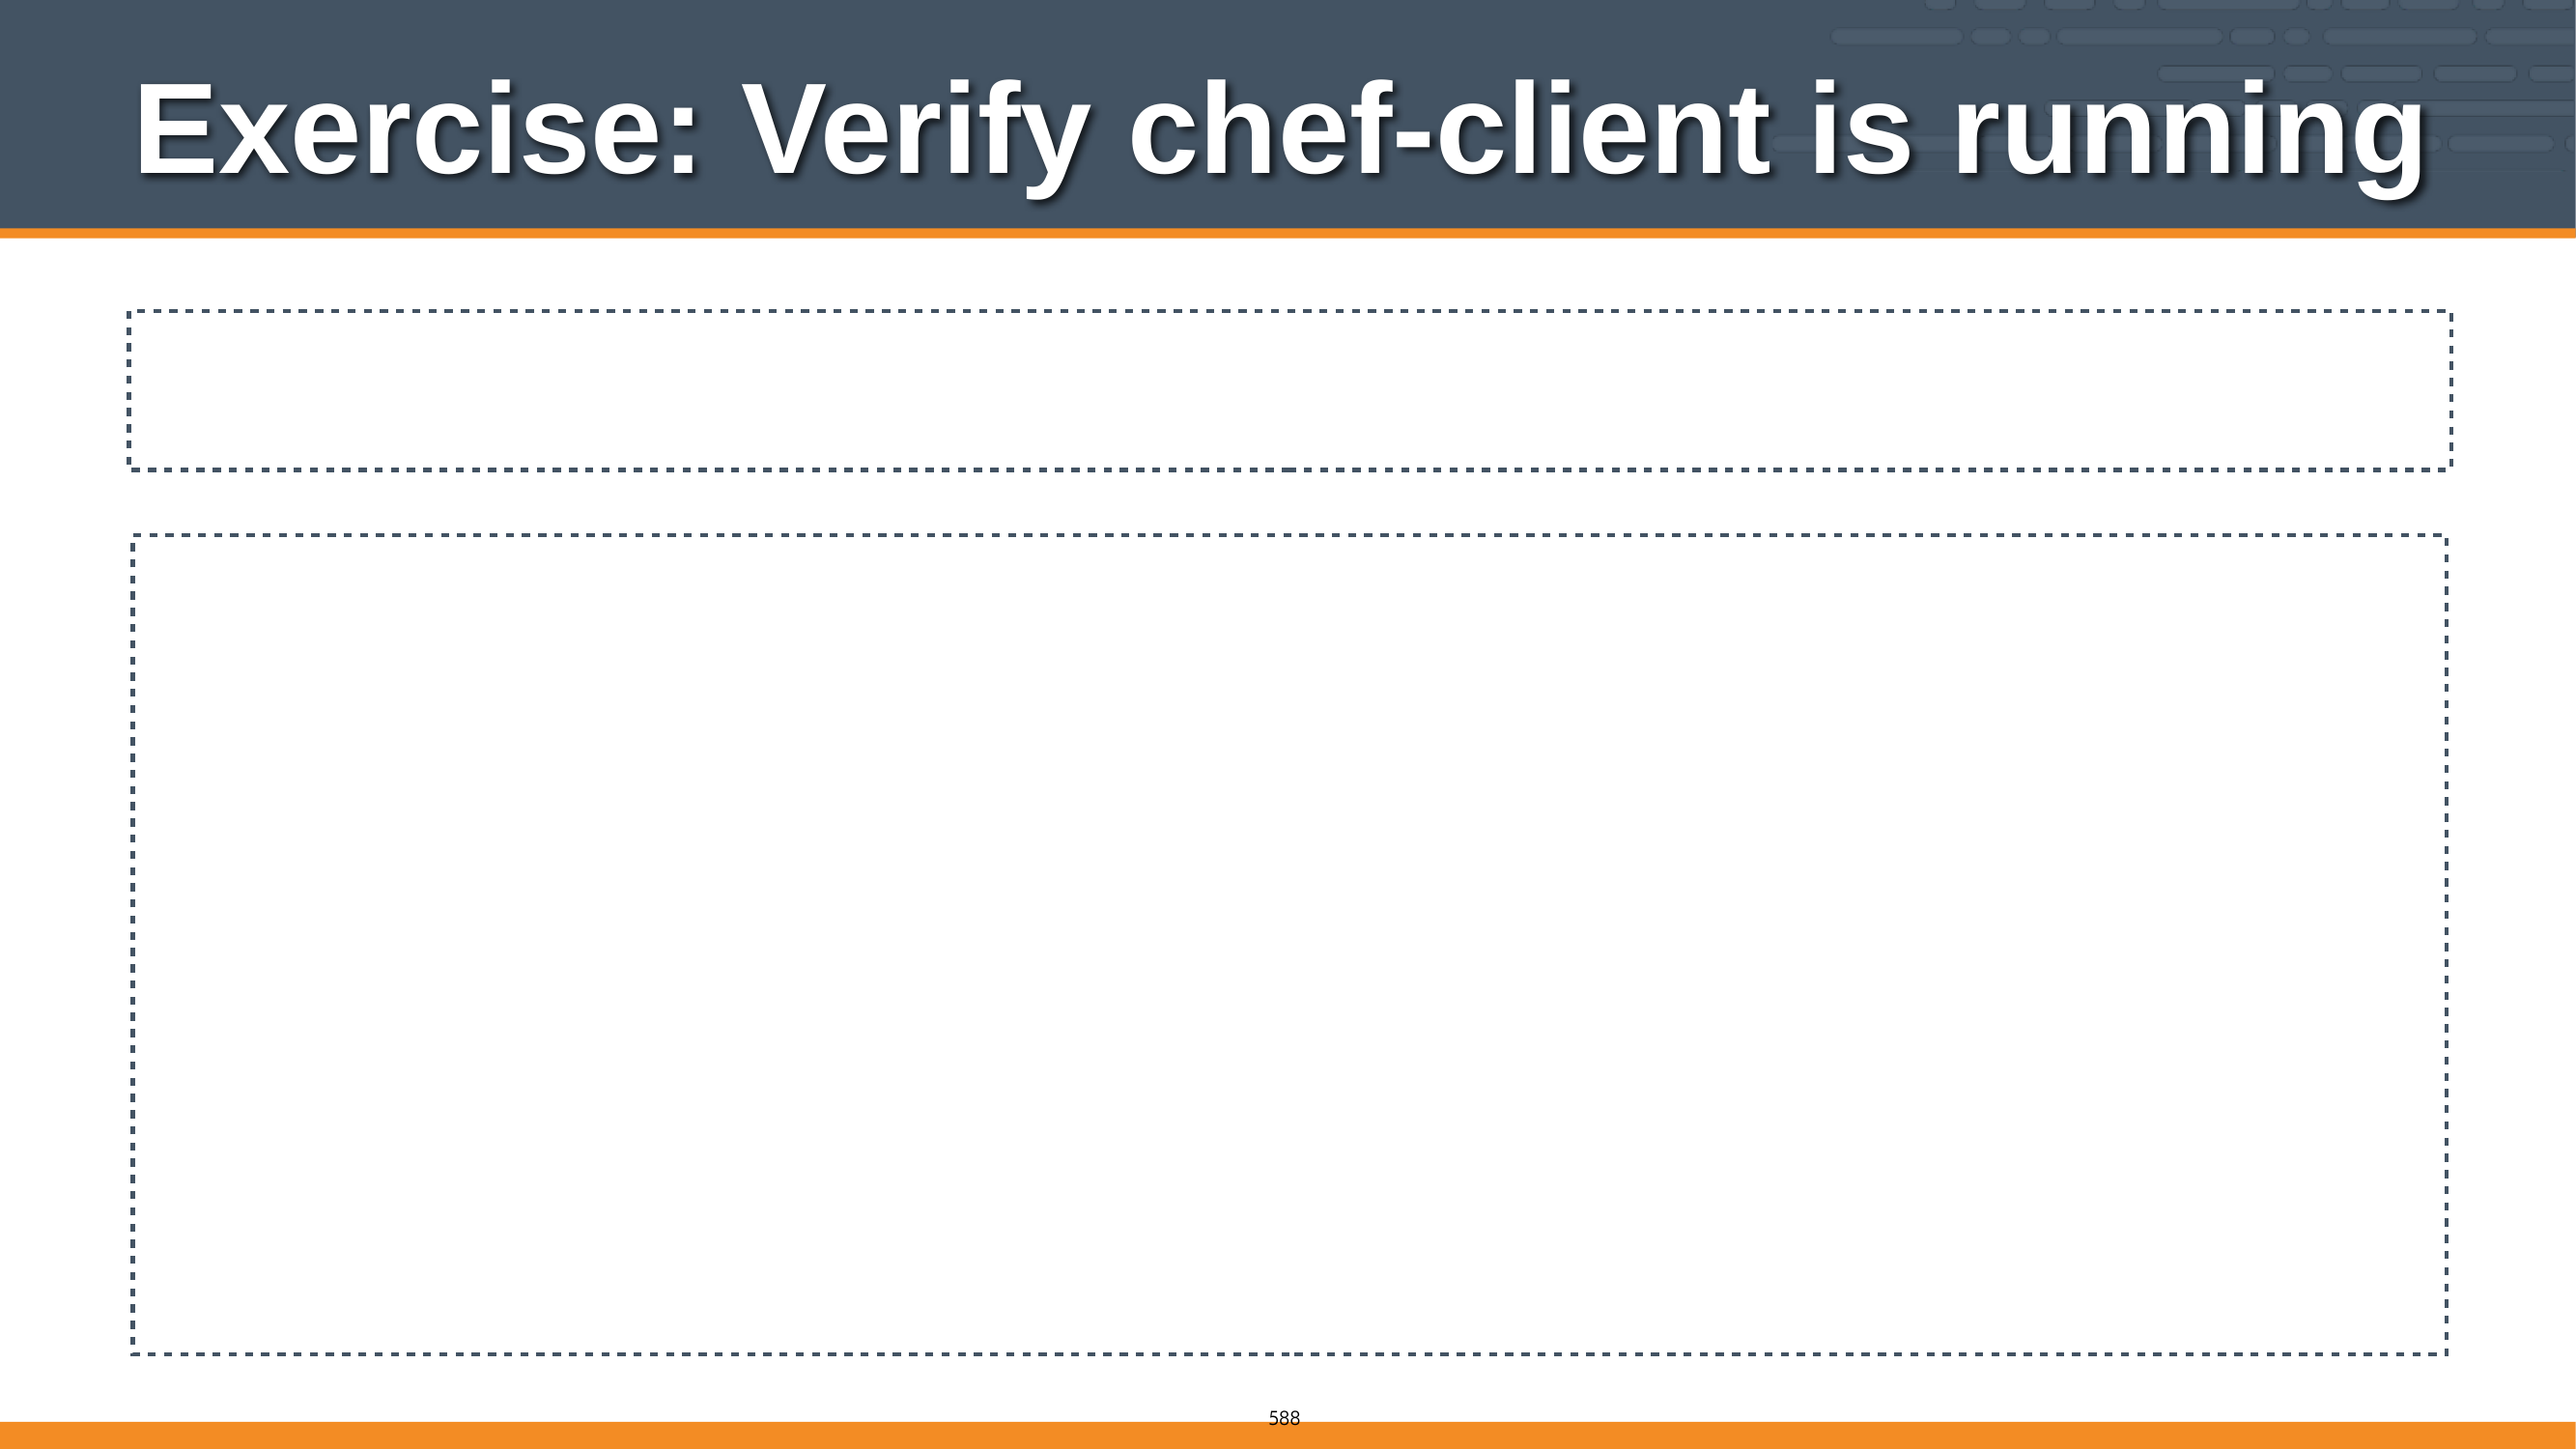

# Exercise: Verify chef-client is running
chef@node1$ ps awux | grep chef-client
root      8933  0.3  2.2 130400 37816 ?        Sl   03:19   0:01 /opt/chef/embedded/bin/ruby /usr/bin/chef-client -d -c /etc/chef/client.rb -L /var/log/chef/client.log -P /var/run/chef/client.pid -i 1800 -s 300
588